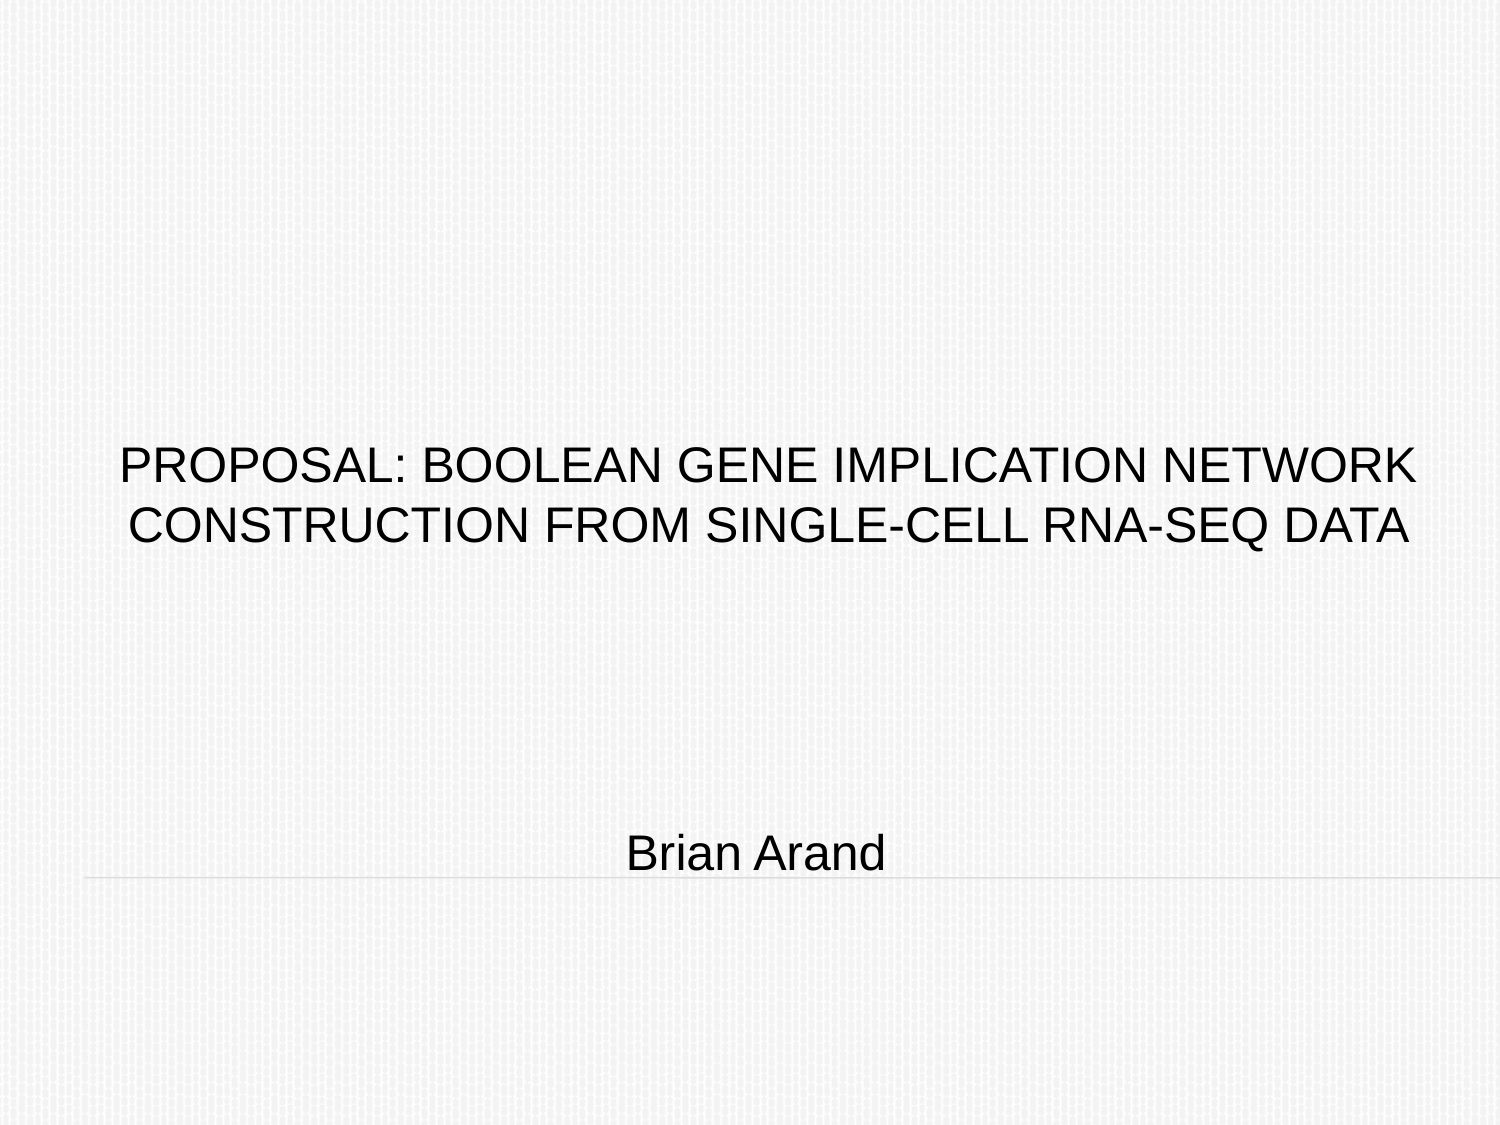

# Proposal: Boolean Gene Implication Network Construction from single-cell RNA-seq data
Brian Arand